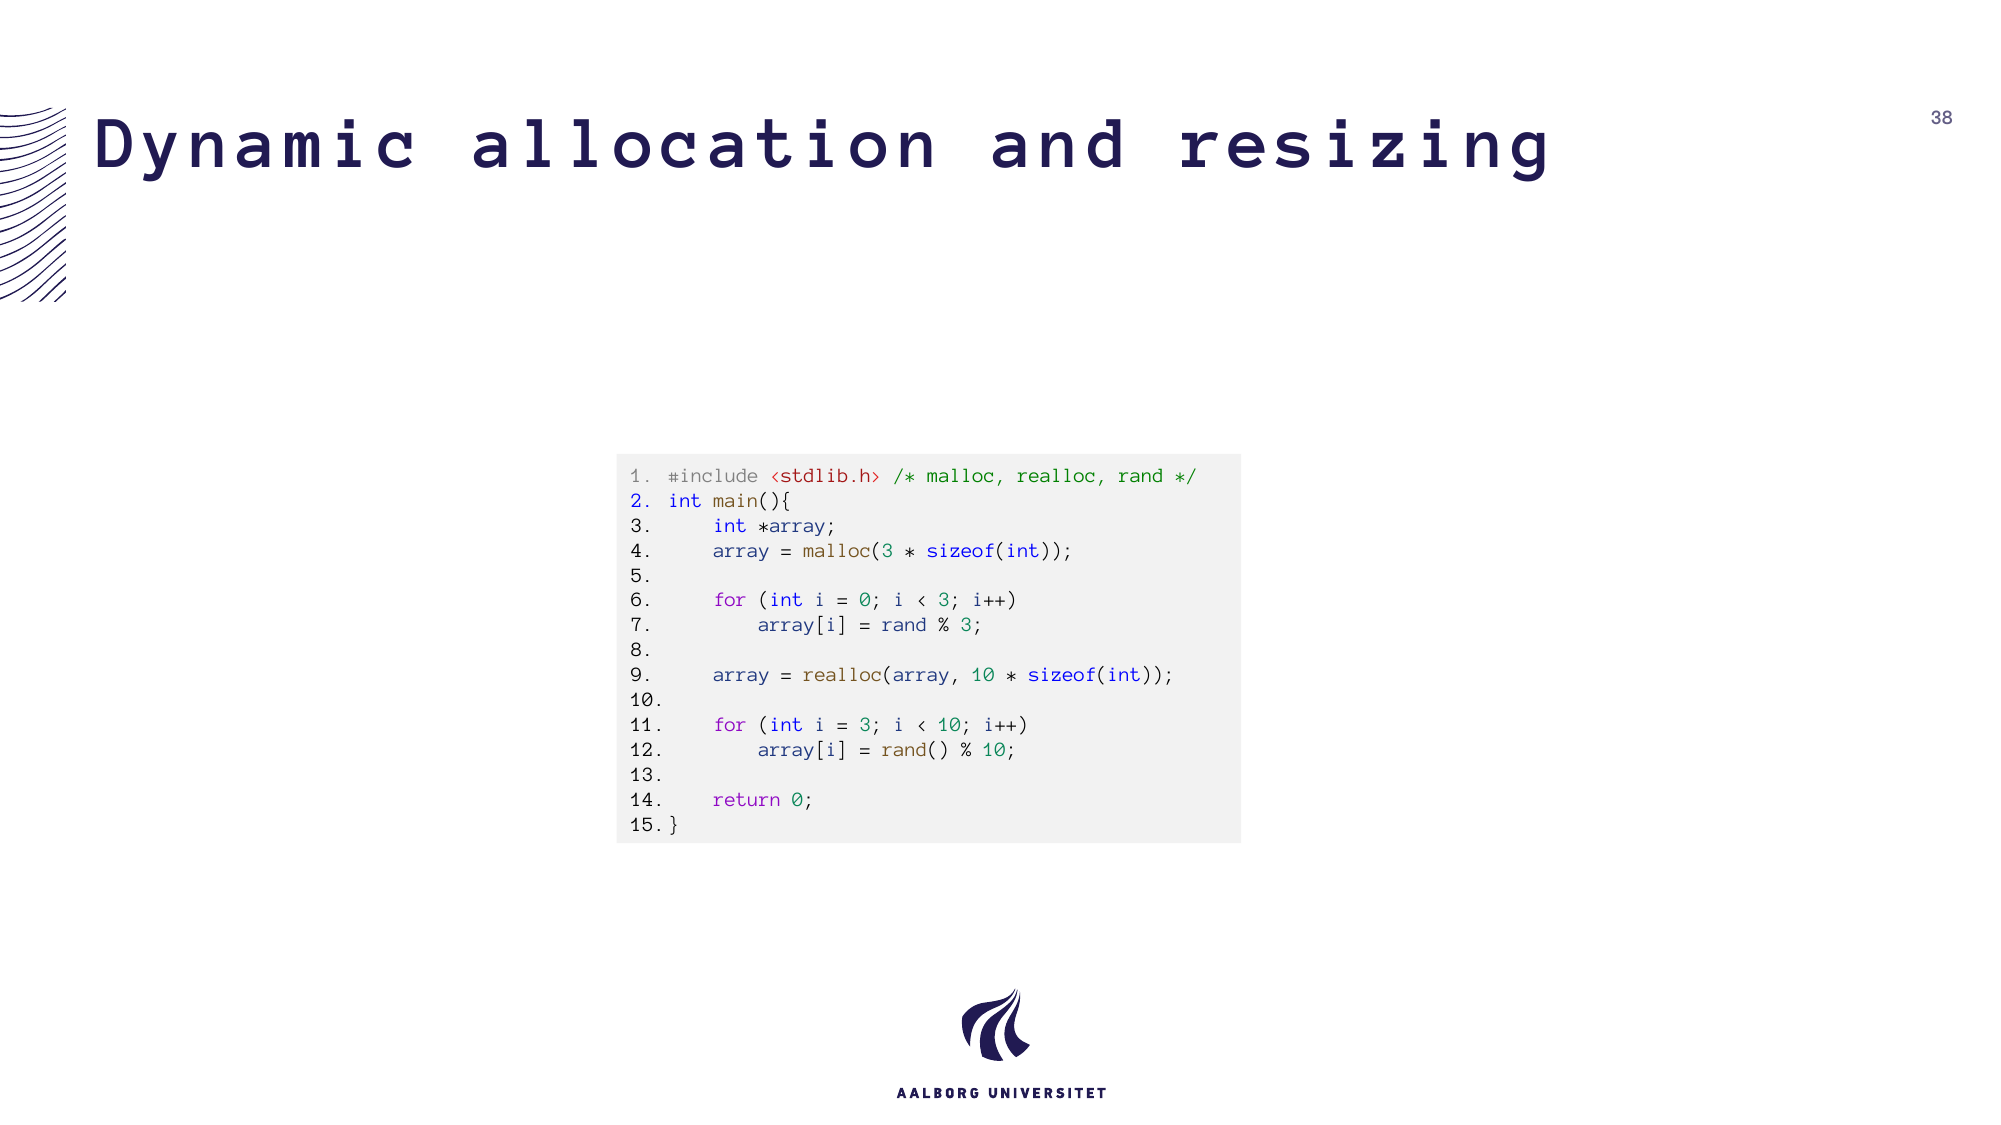

# Dynamic allocation and resizing
38

#include <stdlib.h> /* malloc, realloc, rand */
int main(){
    int *array;
    array = malloc(3 * sizeof(int));

    for (int i = 0; i < 3; i++)
        array[i] = rand % 3;

    array = realloc(array, 10 * sizeof(int));

    for (int i = 3; i < 10; i++)
        array[i] = rand() % 10;

    return 0;
}